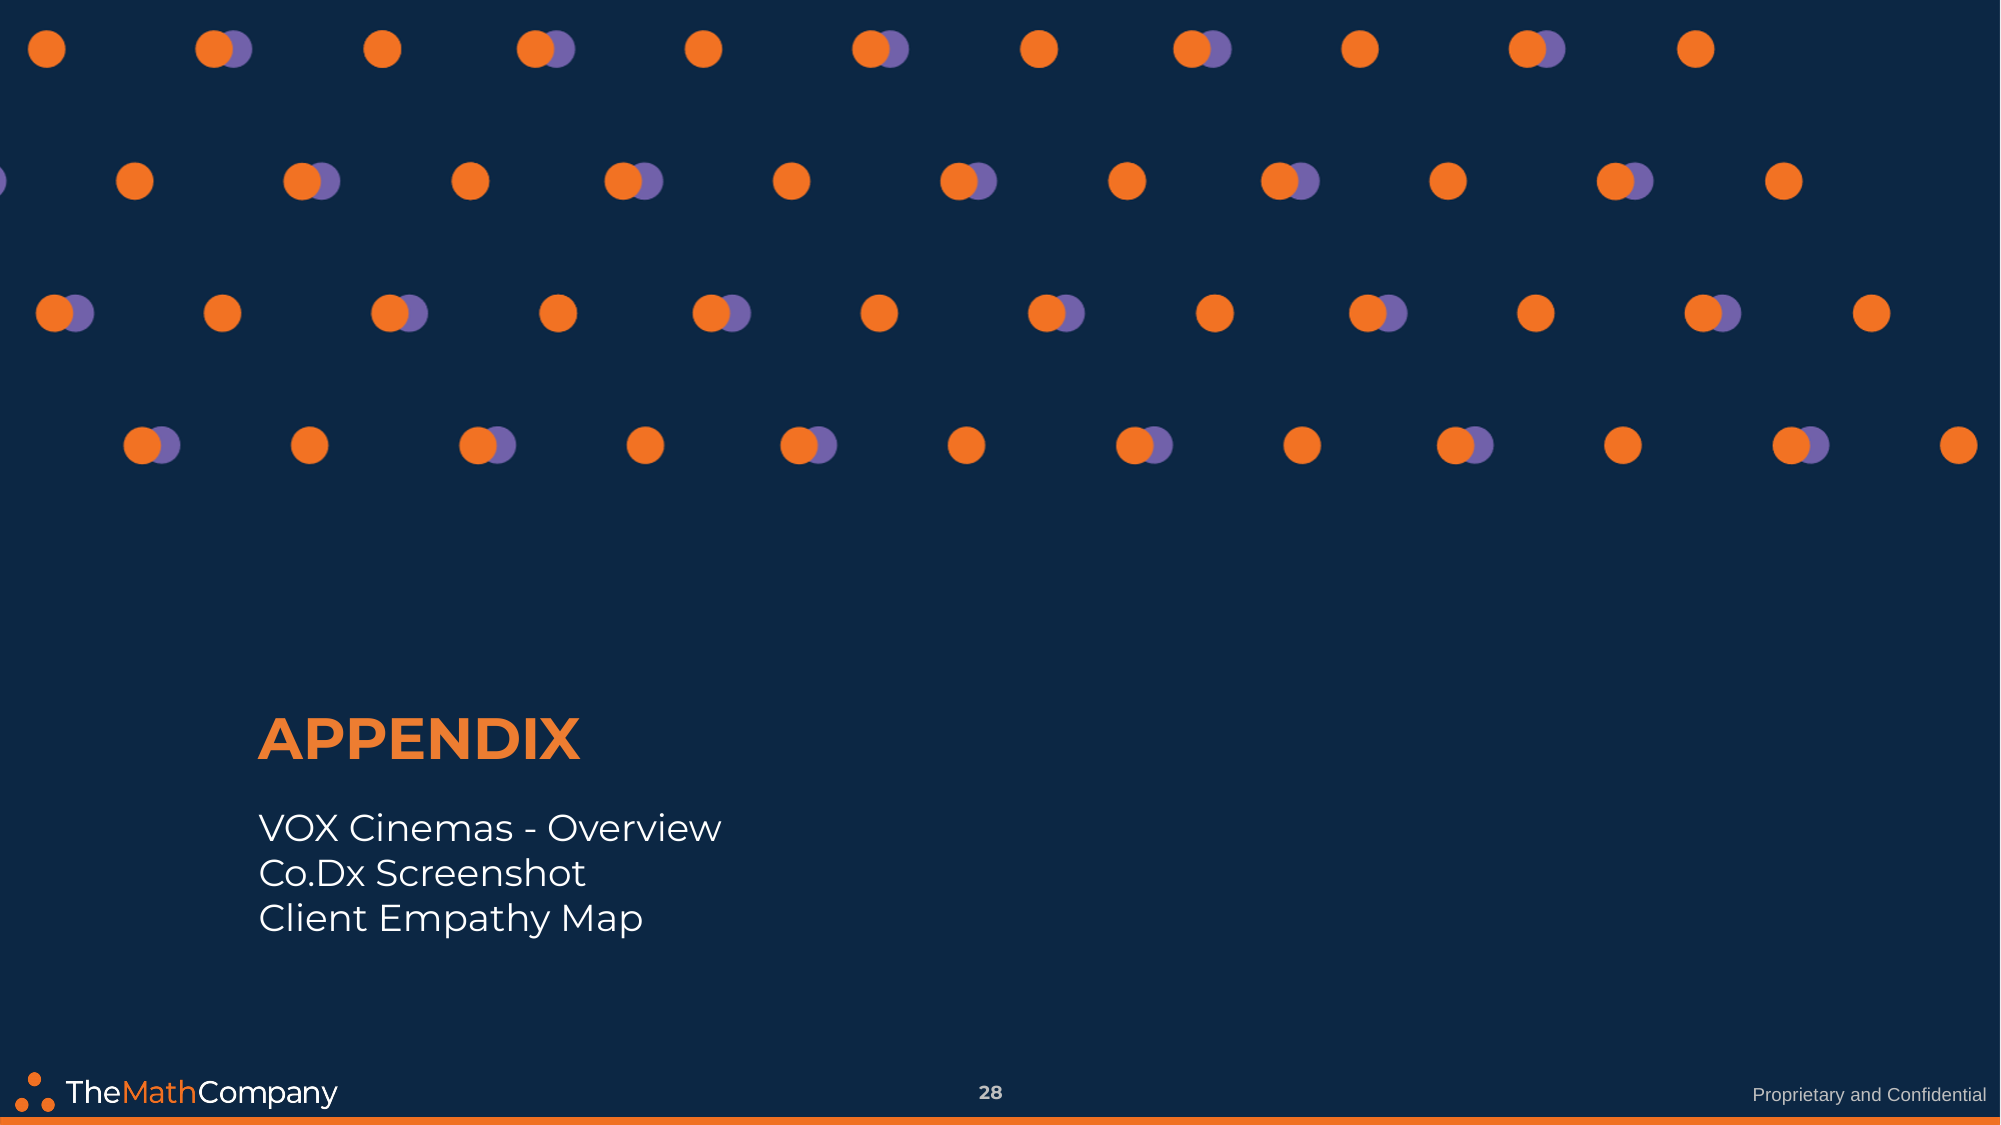

# Appendix
VOX Cinemas - Overview
Co.Dx Screenshot
Client Empathy Map
28
Proprietary and Confidential